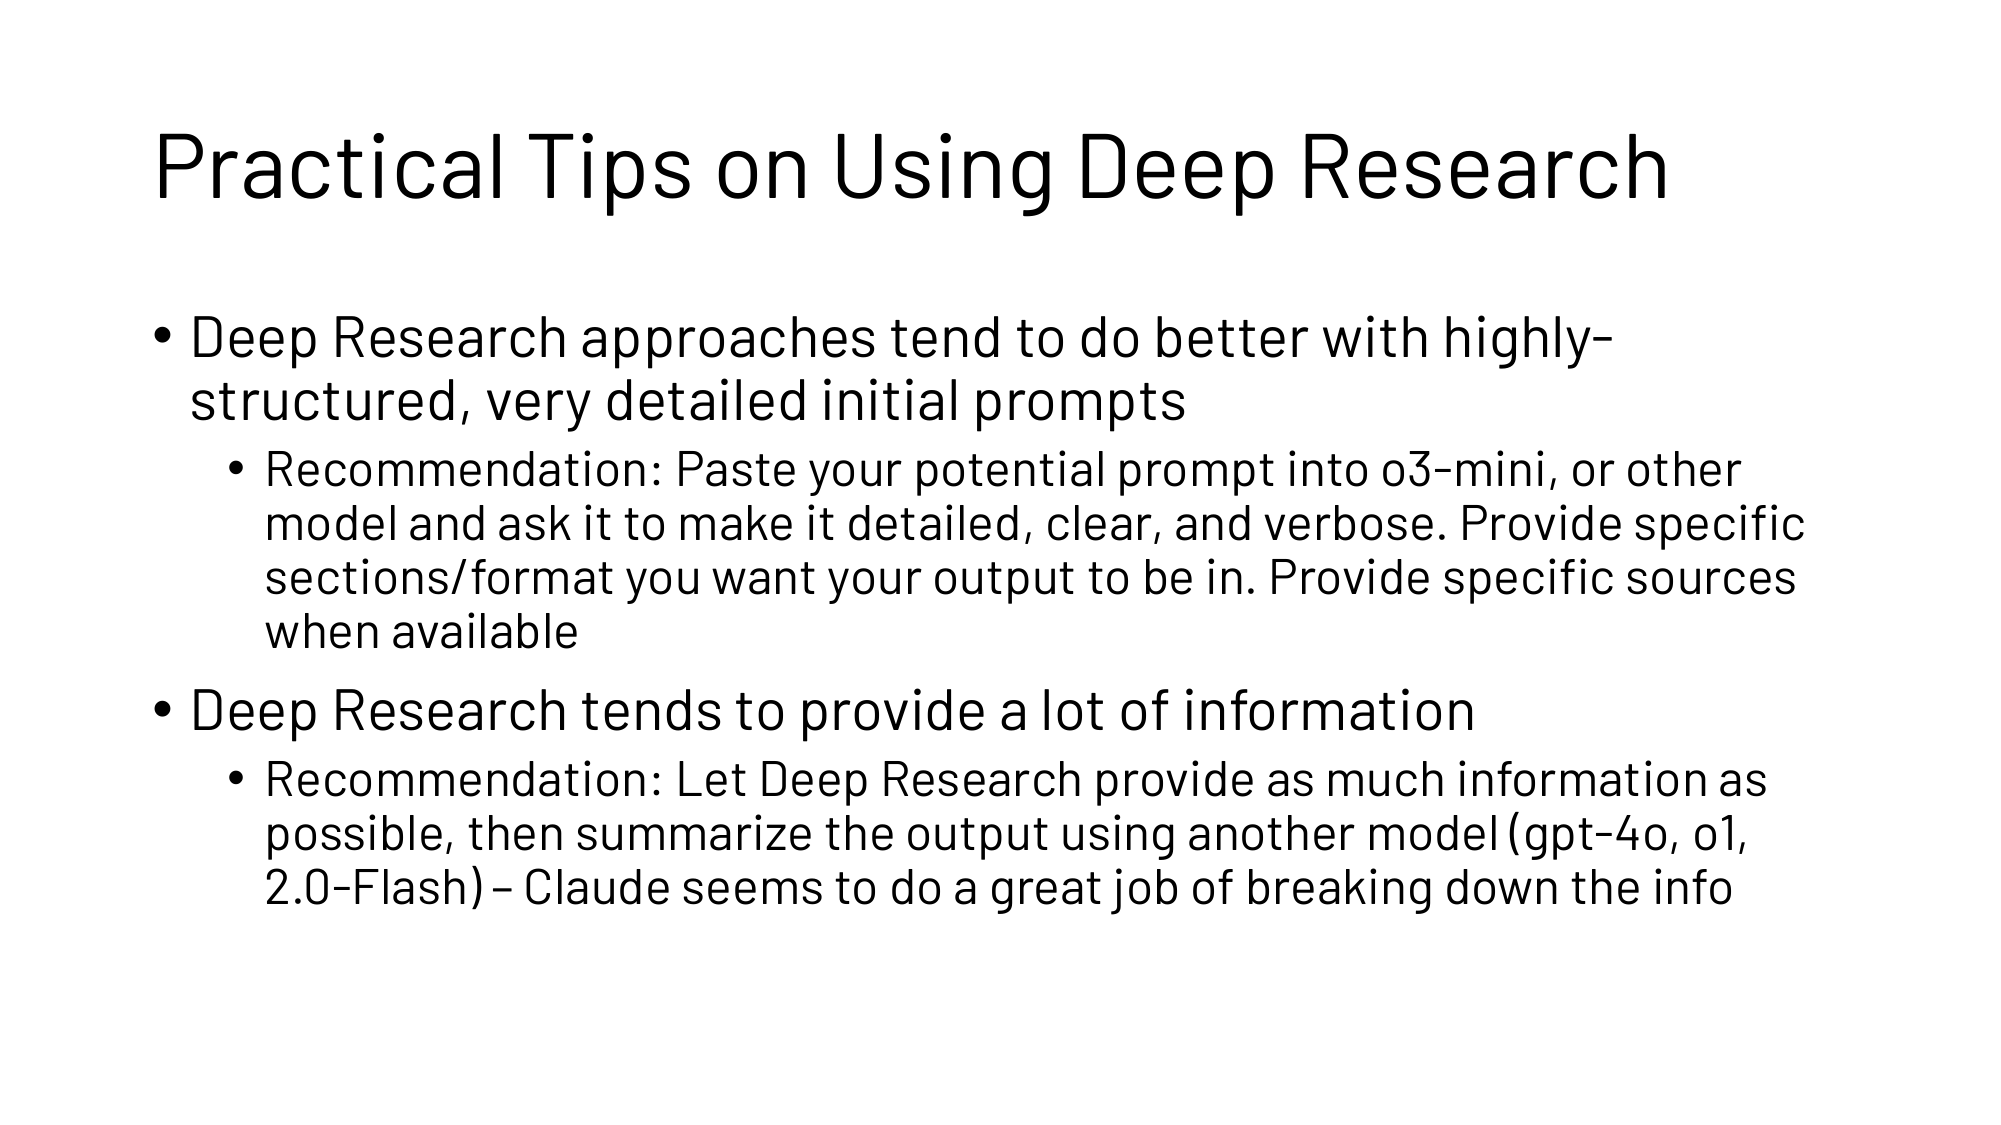

# Practical Tips on Using Deep Research
Deep Research approaches tend to do better with highly-structured, very detailed initial prompts
Recommendation: Paste your potential prompt into o3-mini, or other model and ask it to make it detailed, clear, and verbose. Provide specific sections/format you want your output to be in. Provide specific sources when available
Deep Research tends to provide a lot of information
Recommendation: Let Deep Research provide as much information as possible, then summarize the output using another model (gpt-4o, o1, 2.0-Flash) – Claude seems to do a great job of breaking down the info